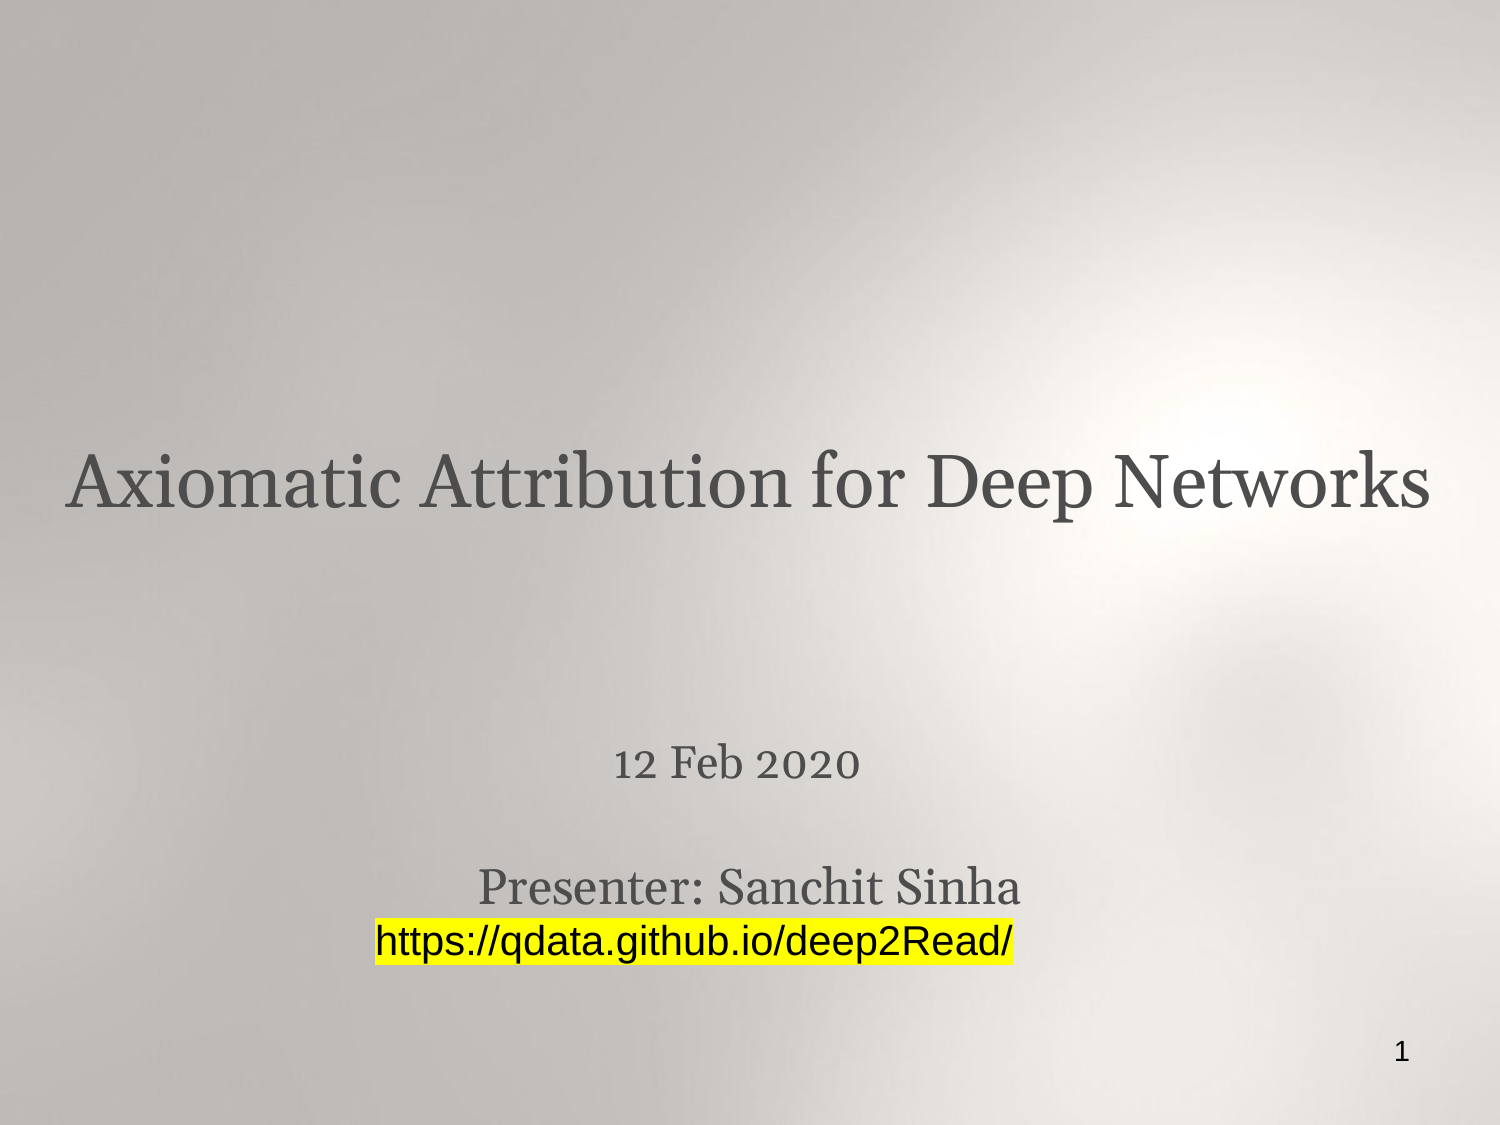

Axiomatic Attribution for Deep Networks
12 Feb 2020
Presenter: Sanchit Sinha
https://qdata.github.io/deep2Read/
1